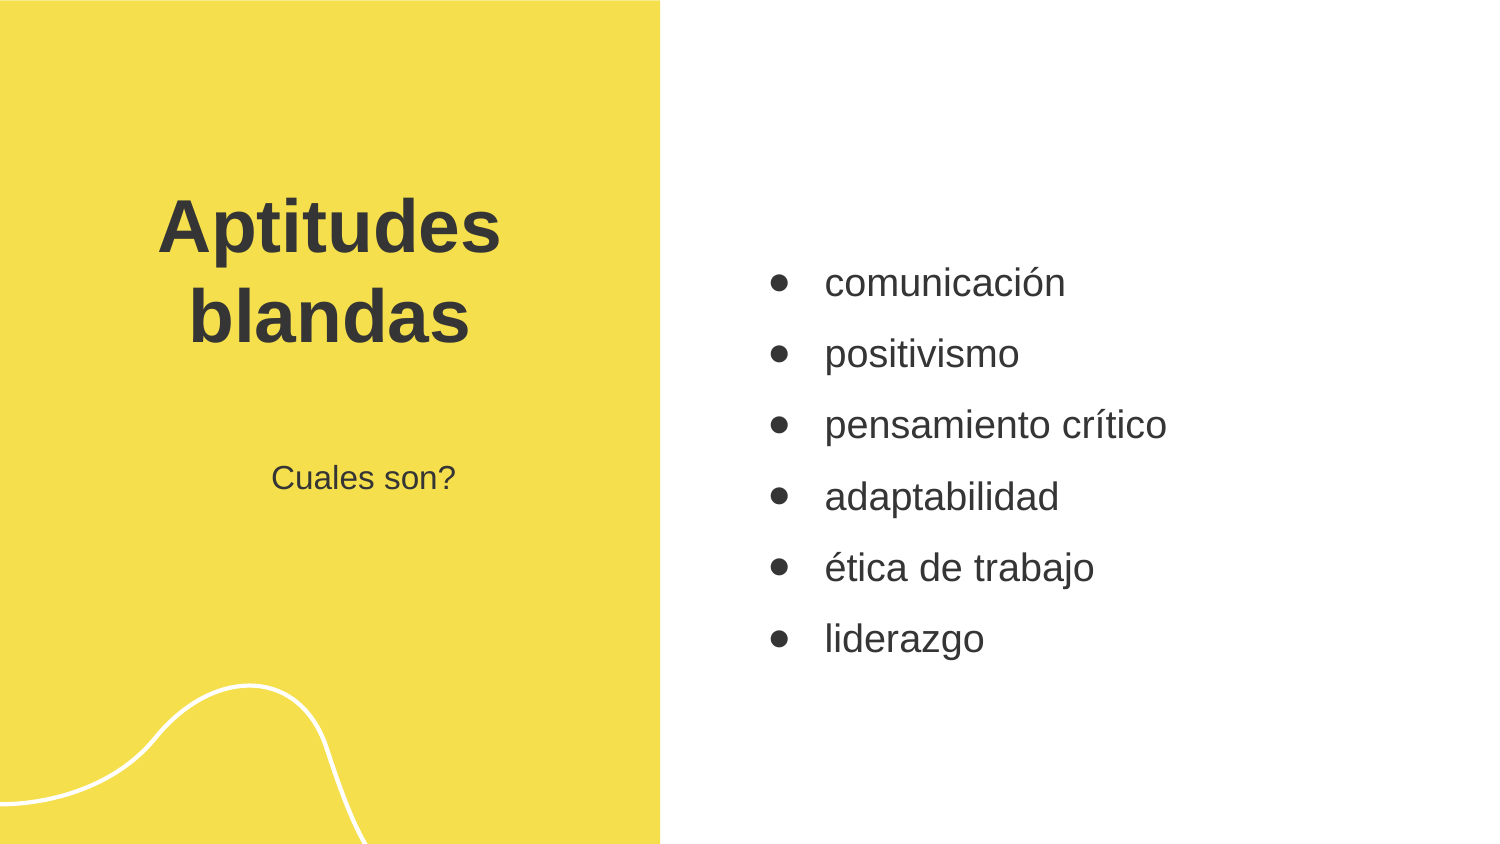

comunicación
positivismo
pensamiento crítico
adaptabilidad
ética de trabajo
liderazgo

# Aptitudes blandas
Cuales son?